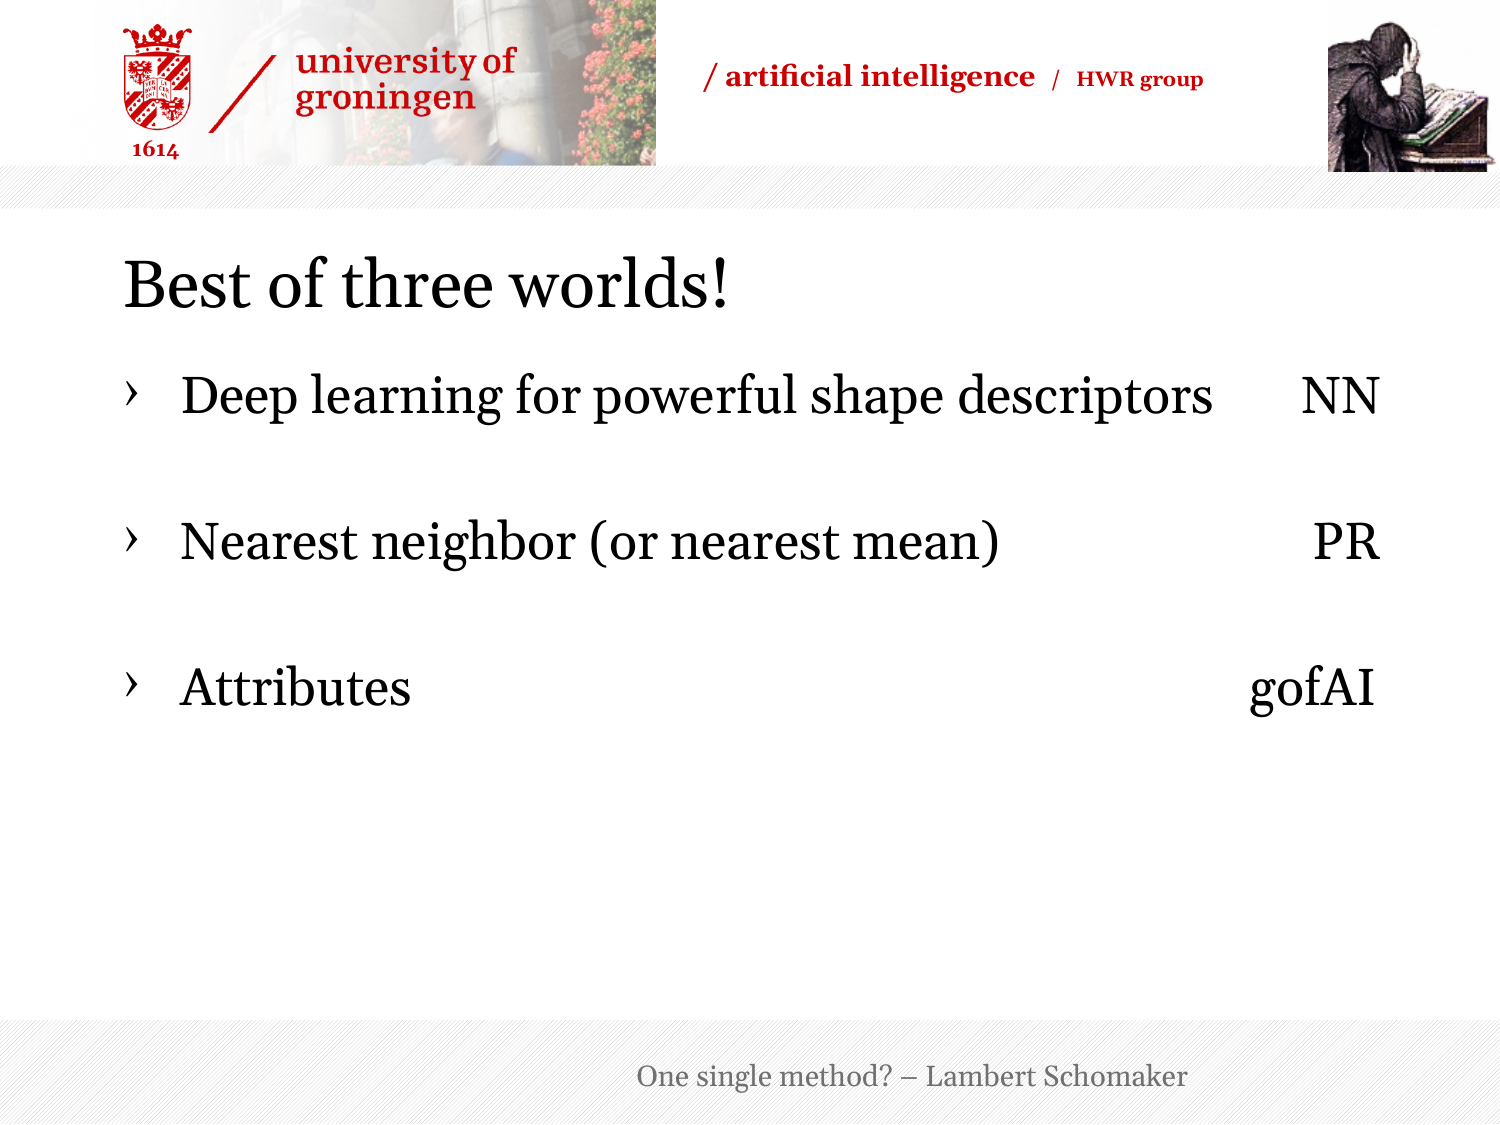

# Best of three worlds!
Deep learning for powerful shape descriptors       NN

Nearest neighbor (or nearest mean)                         PR

Attributes                                                                   gofAI
One single method? – Lambert Schomaker